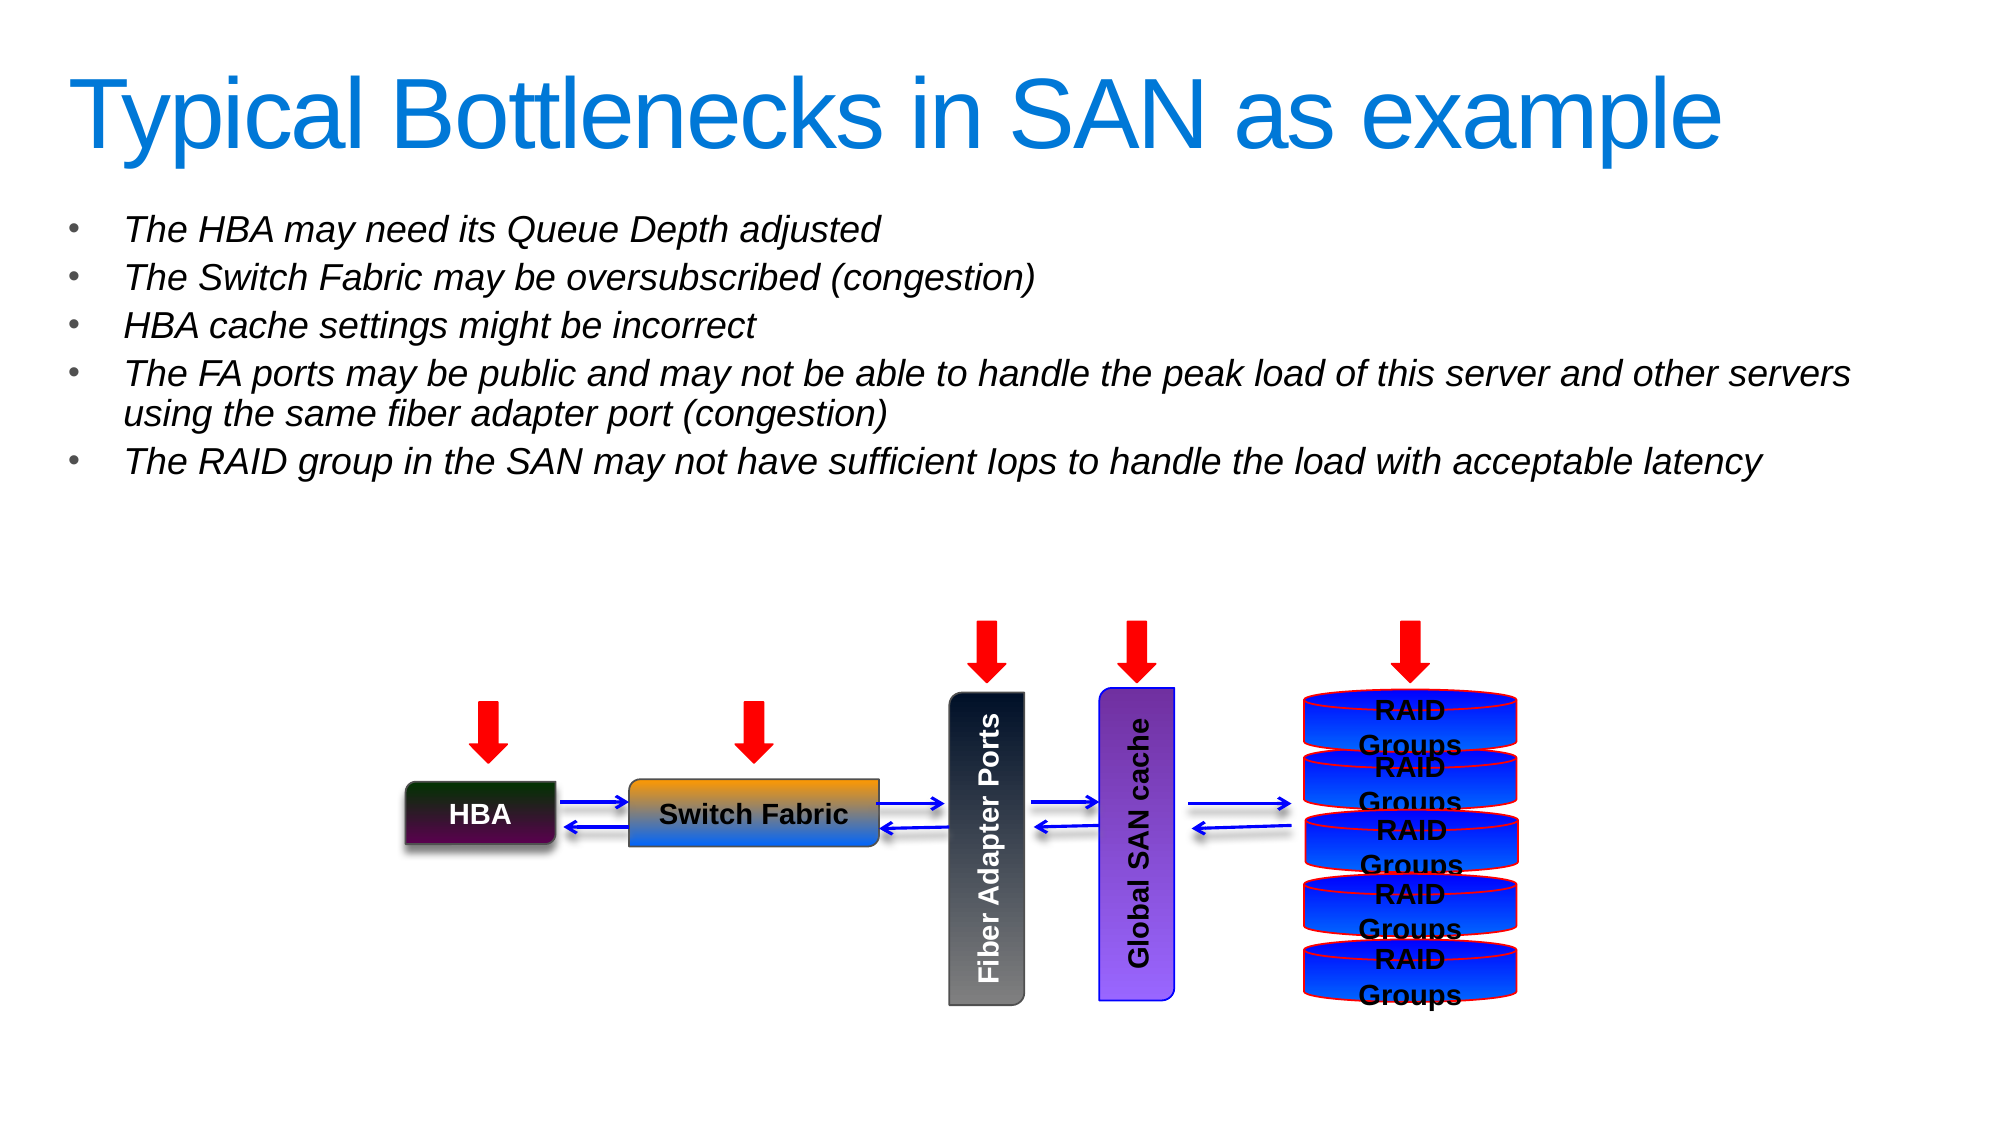

# Typical Bottlenecks in SAN as example
The HBA may need its Queue Depth adjusted
The Switch Fabric may be oversubscribed (congestion)
HBA cache settings might be incorrect
The FA ports may be public and may not be able to handle the peak load of this server and other servers using the same fiber adapter port (congestion)
The RAID group in the SAN may not have sufficient Iops to handle the load with acceptable latency

Global SAN cache
RAID Groups
Fiber Adapter Ports

RAID Groups
Switch Fabric
HBA
RAID Groups
RAID Groups
RAID Groups